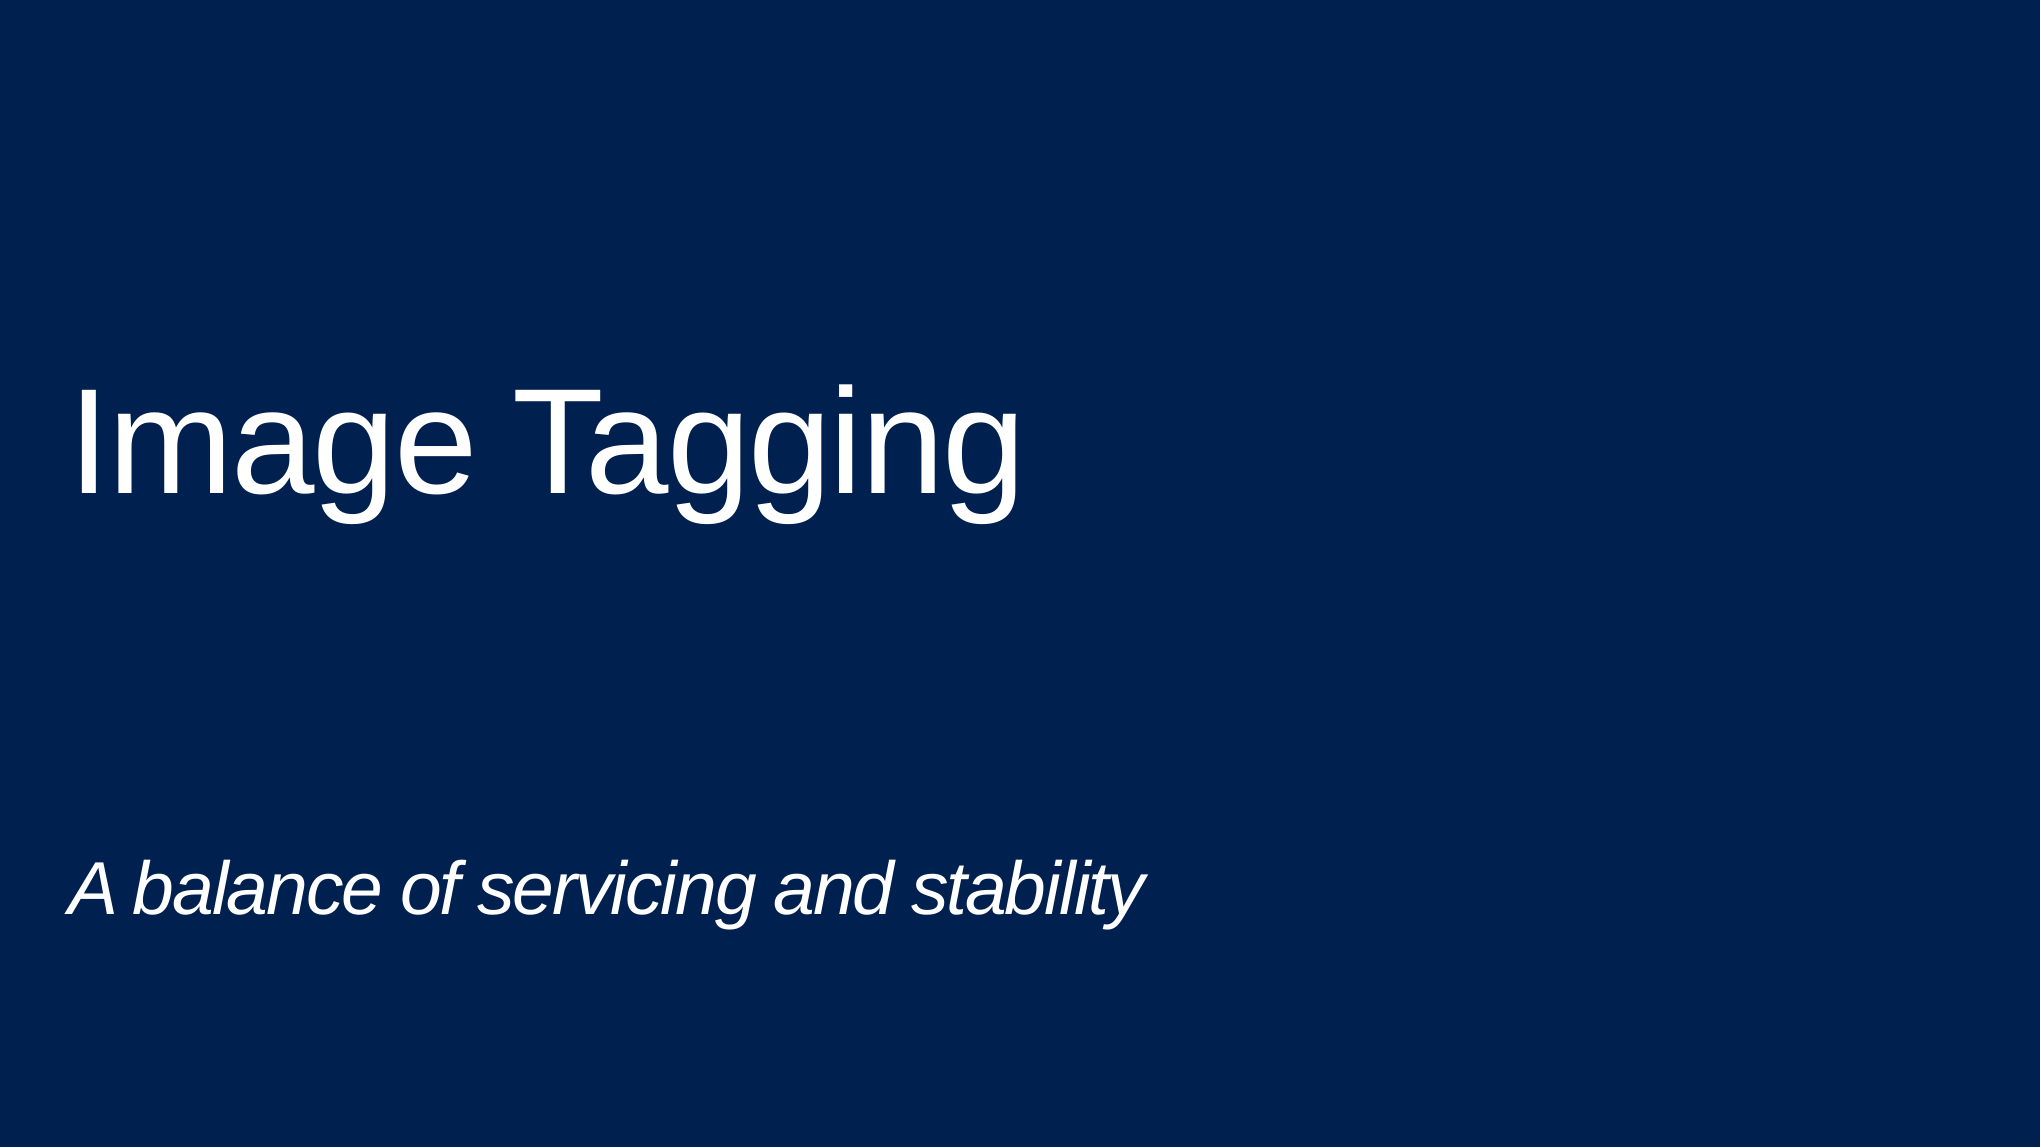

# Image Tagging A balance of servicing and stability